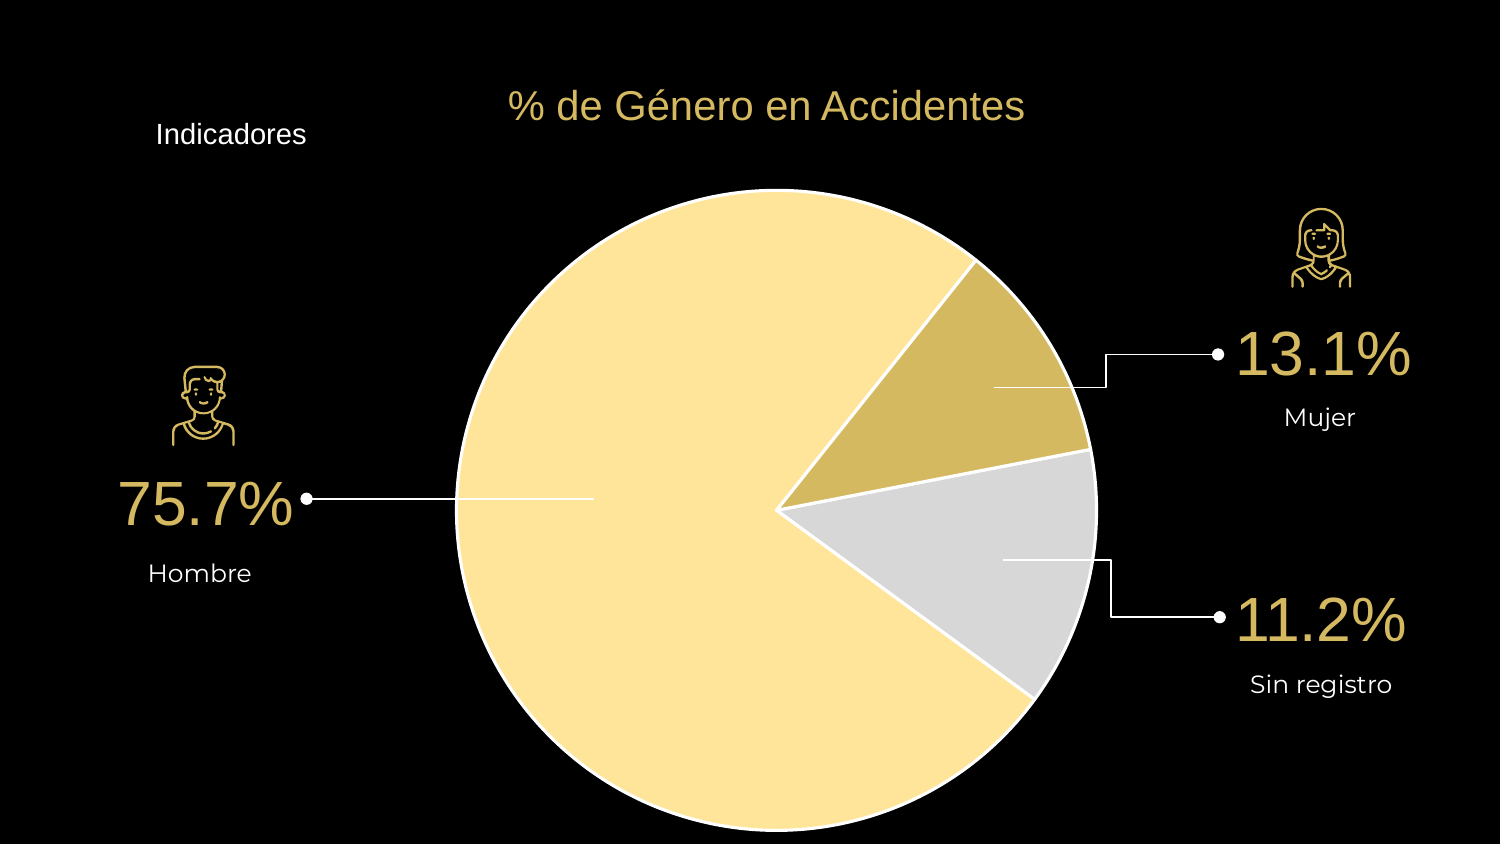

# % de Género en Accidentes
Indicadores

### Chart

| Category | Ventas |
|---|---|
| Mujer | 39573.0 |
| Hombre | 228222.0 |
| Se fugó | 33883.0 |

13.1%

Mujer

75.7%
Hombre

11.2%
Sin registro